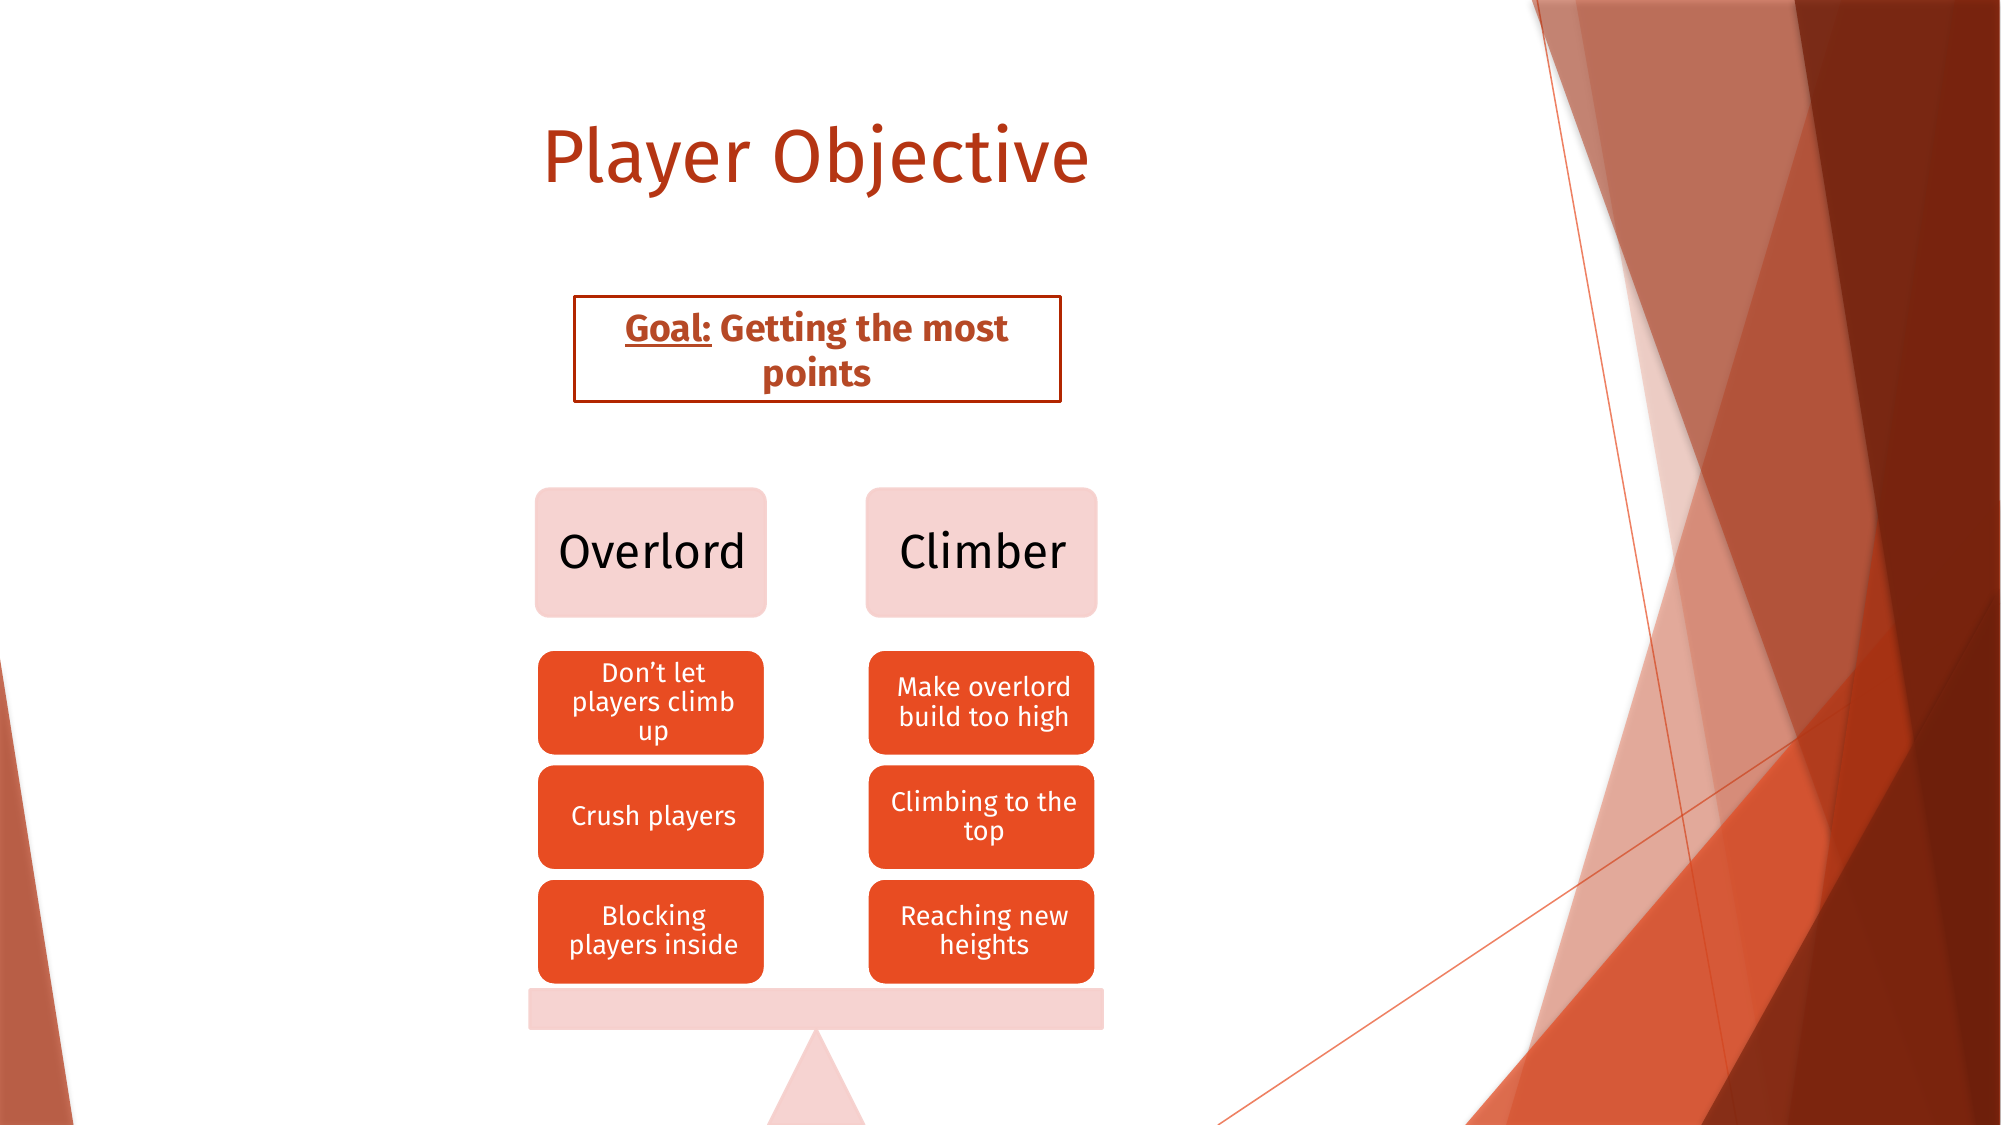

# Player Objective
Goal: Getting the most points
Overlord
Climber
Reaching new heights
Climbing to the top
Make overlord build too high
Blocking players inside
Crush players
Don’t let players climb up